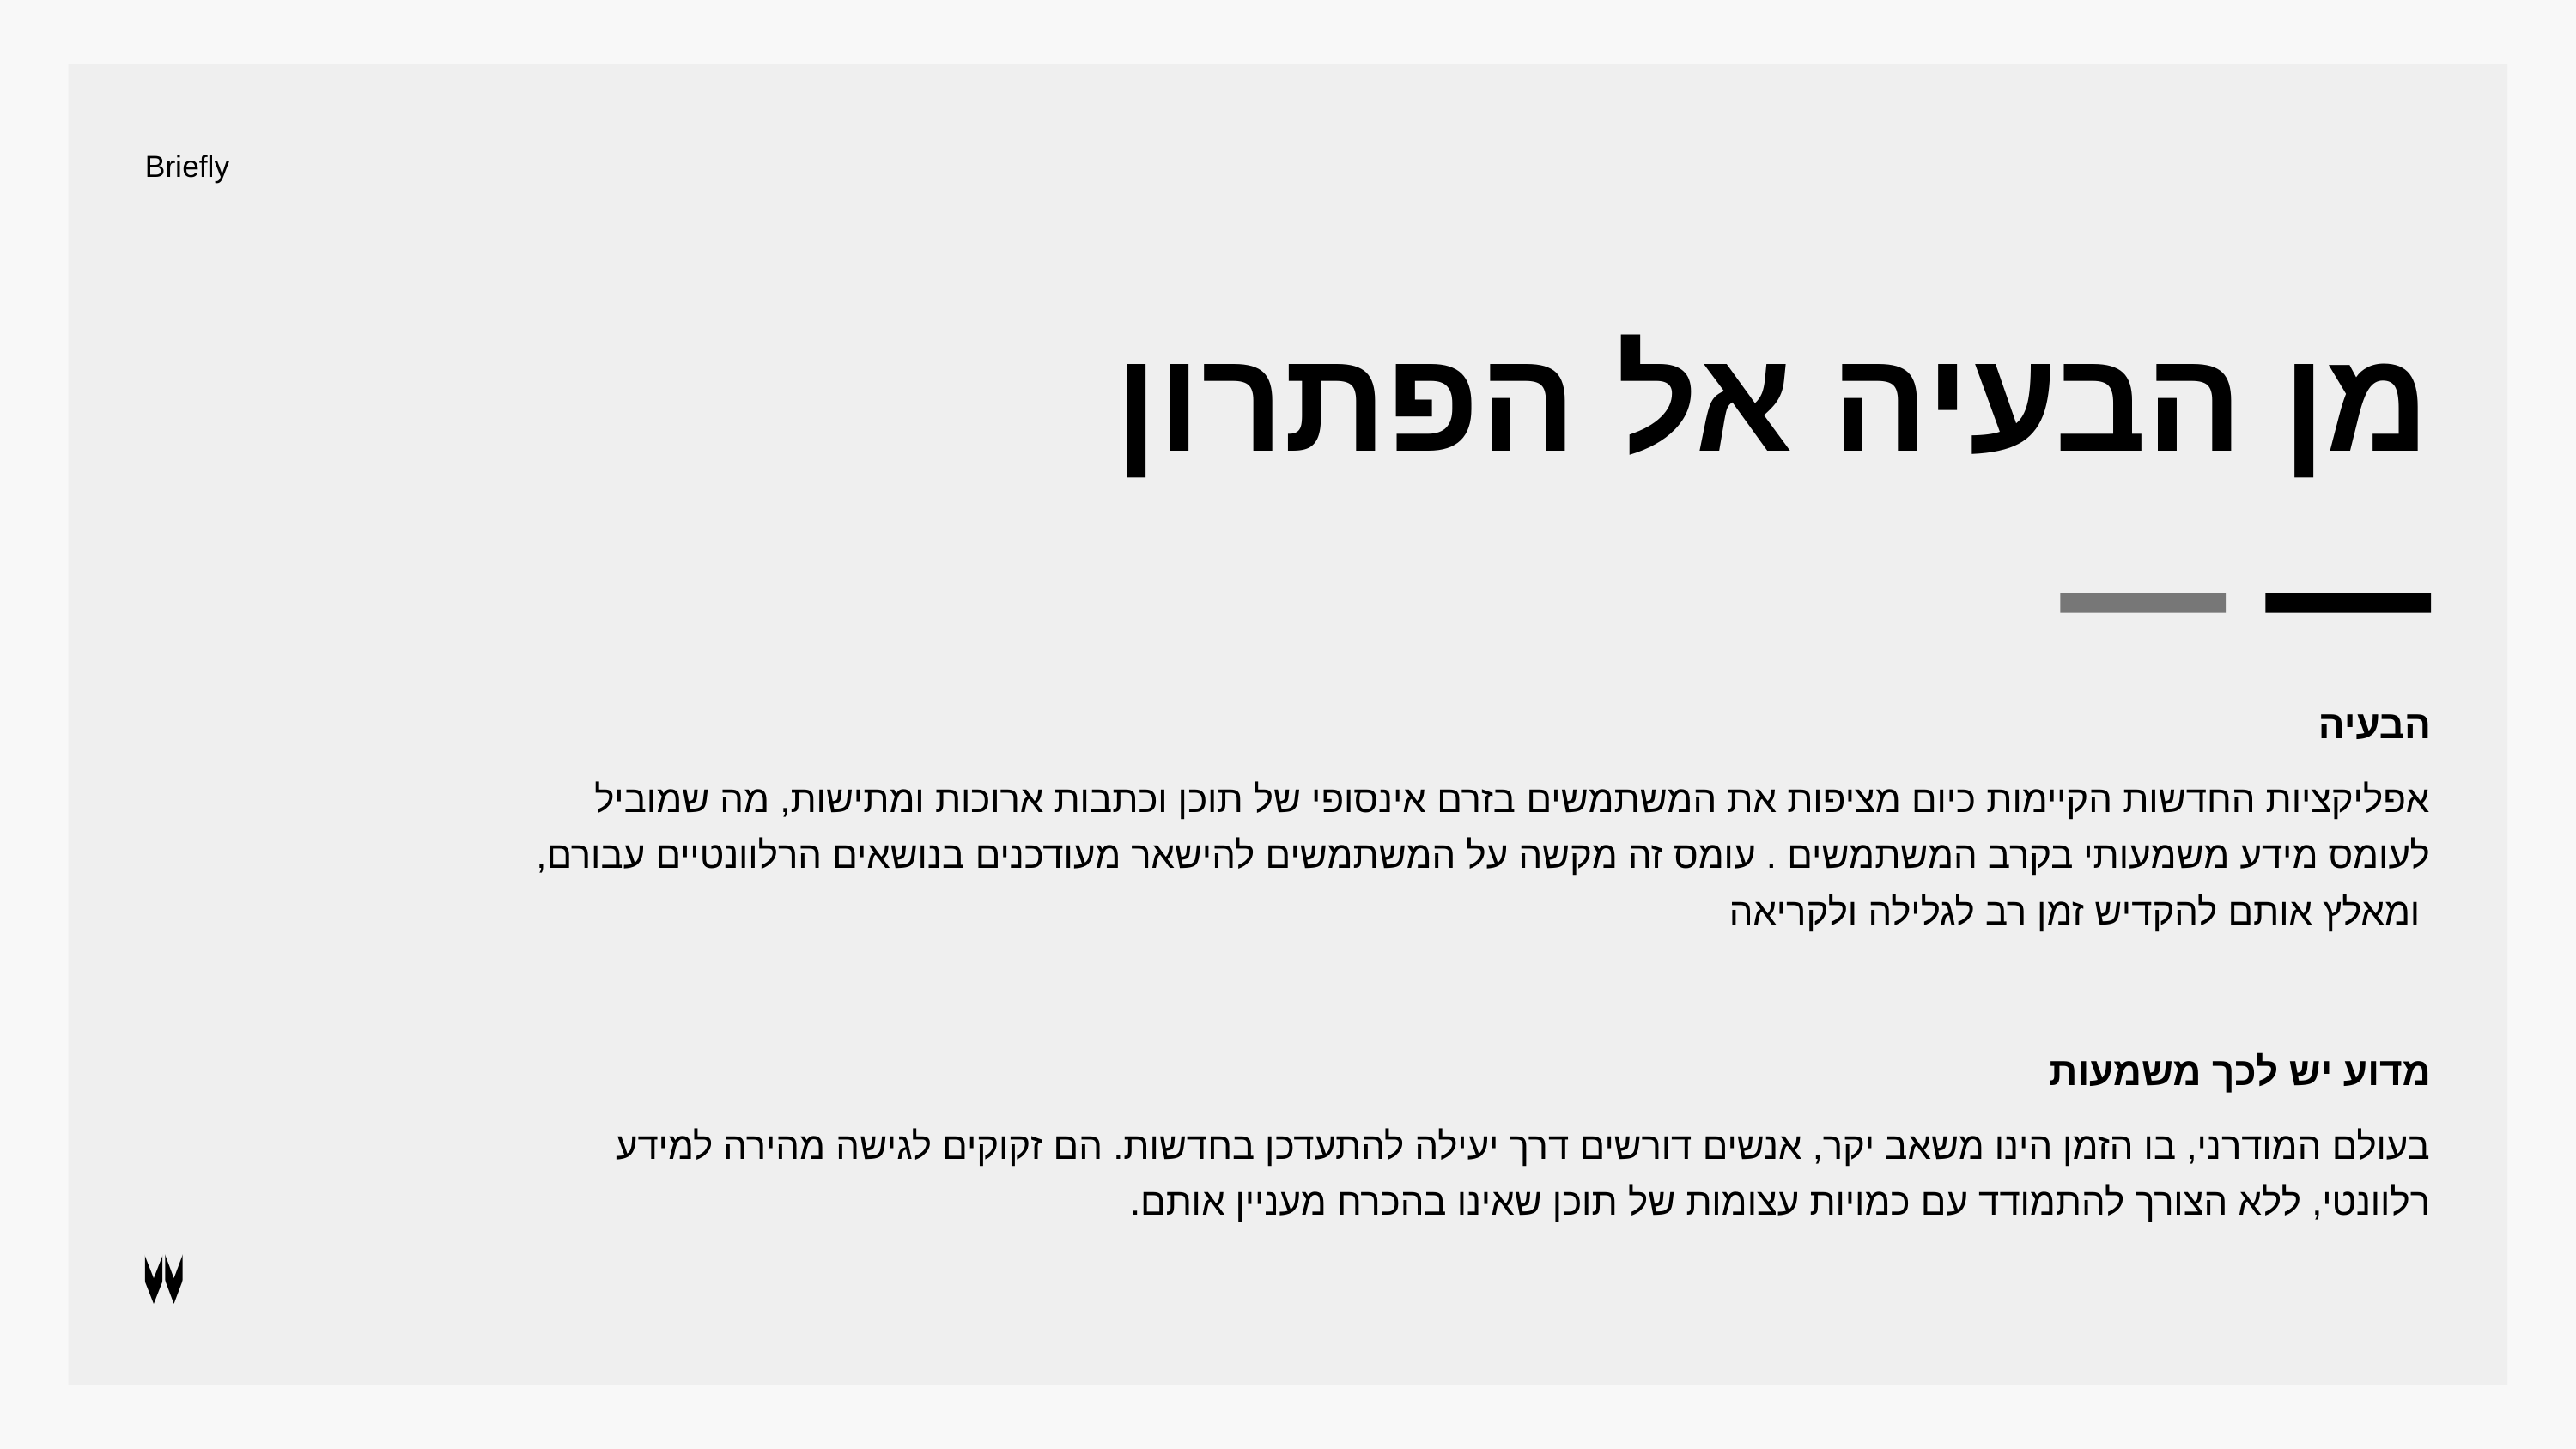

Briefly
מן הבעיה אל הפתרון

הבעיה
אפליקציות החדשות הקיימות כיום מציפות את המשתמשים בזרם אינסופי של תוכן וכתבות ארוכות ומתישות, מה שמוביל לעומס מידע משמעותי בקרב המשתמשים . עומס זה מקשה על המשתמשים להישאר מעודכנים בנושאים הרלוונטיים עבורם, ומאלץ אותם להקדיש זמן רב לגלילה ולקריאה
מדוע יש לכך משמעות
בעולם המודרני, בו הזמן הינו משאב יקר, אנשים דורשים דרך יעילה להתעדכן בחדשות. הם זקוקים לגישה מהירה למידע רלוונטי, ללא הצורך להתמודד עם כמויות עצומות של תוכן שאינו בהכרח מעניין אותם.